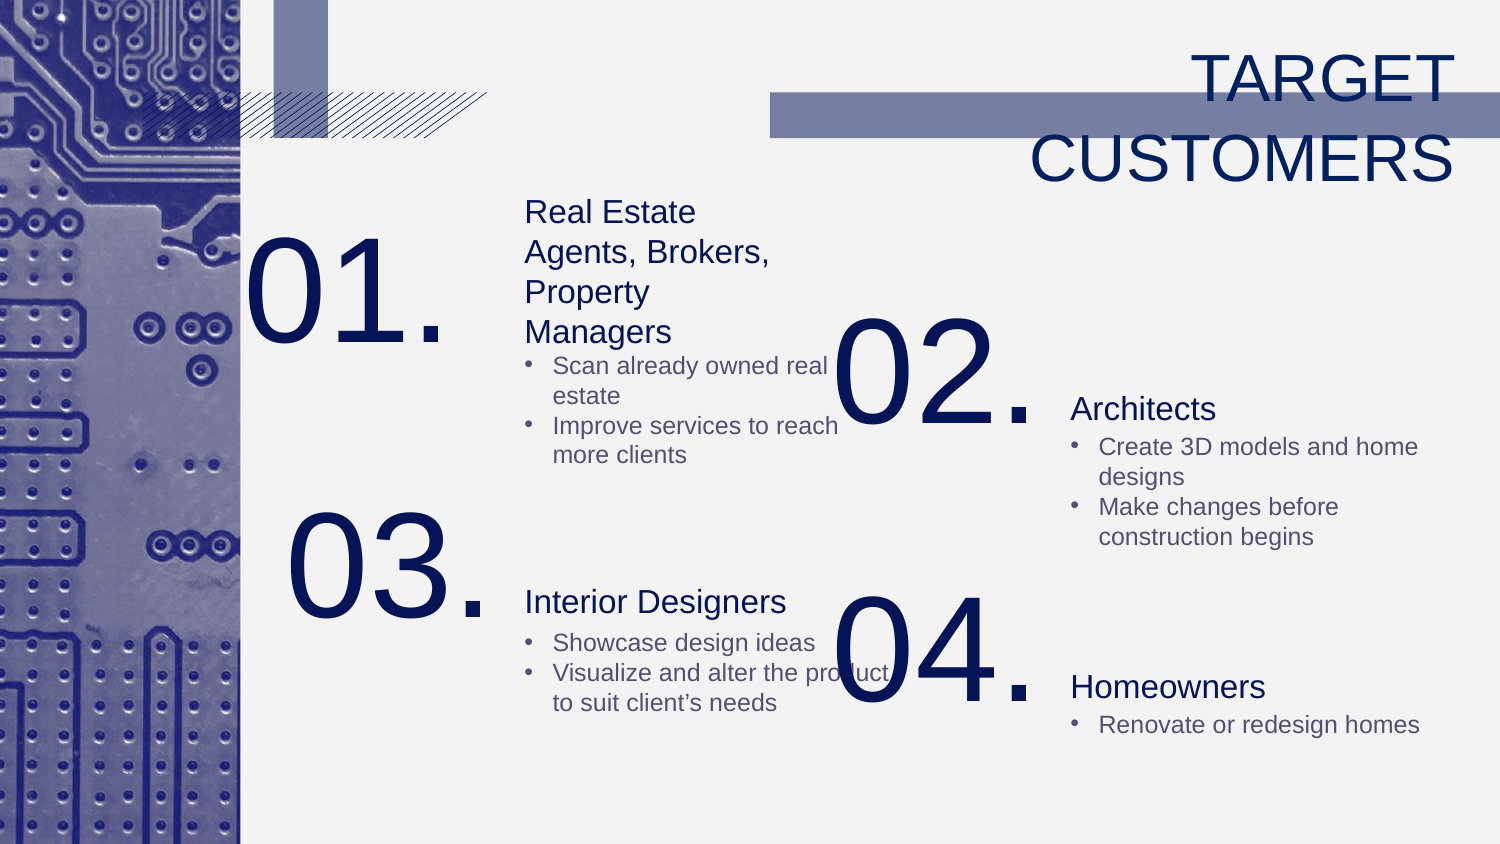

# TARGET CUSTOMERS
01.
Real Estate Agents, Brokers, Property Managers
02.
Scan already owned real estate
Improve services to reach more clients
Architects
Create 3D models and home designs
Make changes before construction begins
03.
04.
Interior Designers
Showcase design ideas
Visualize and alter the product to suit client’s needs
Homeowners
Renovate or redesign homes